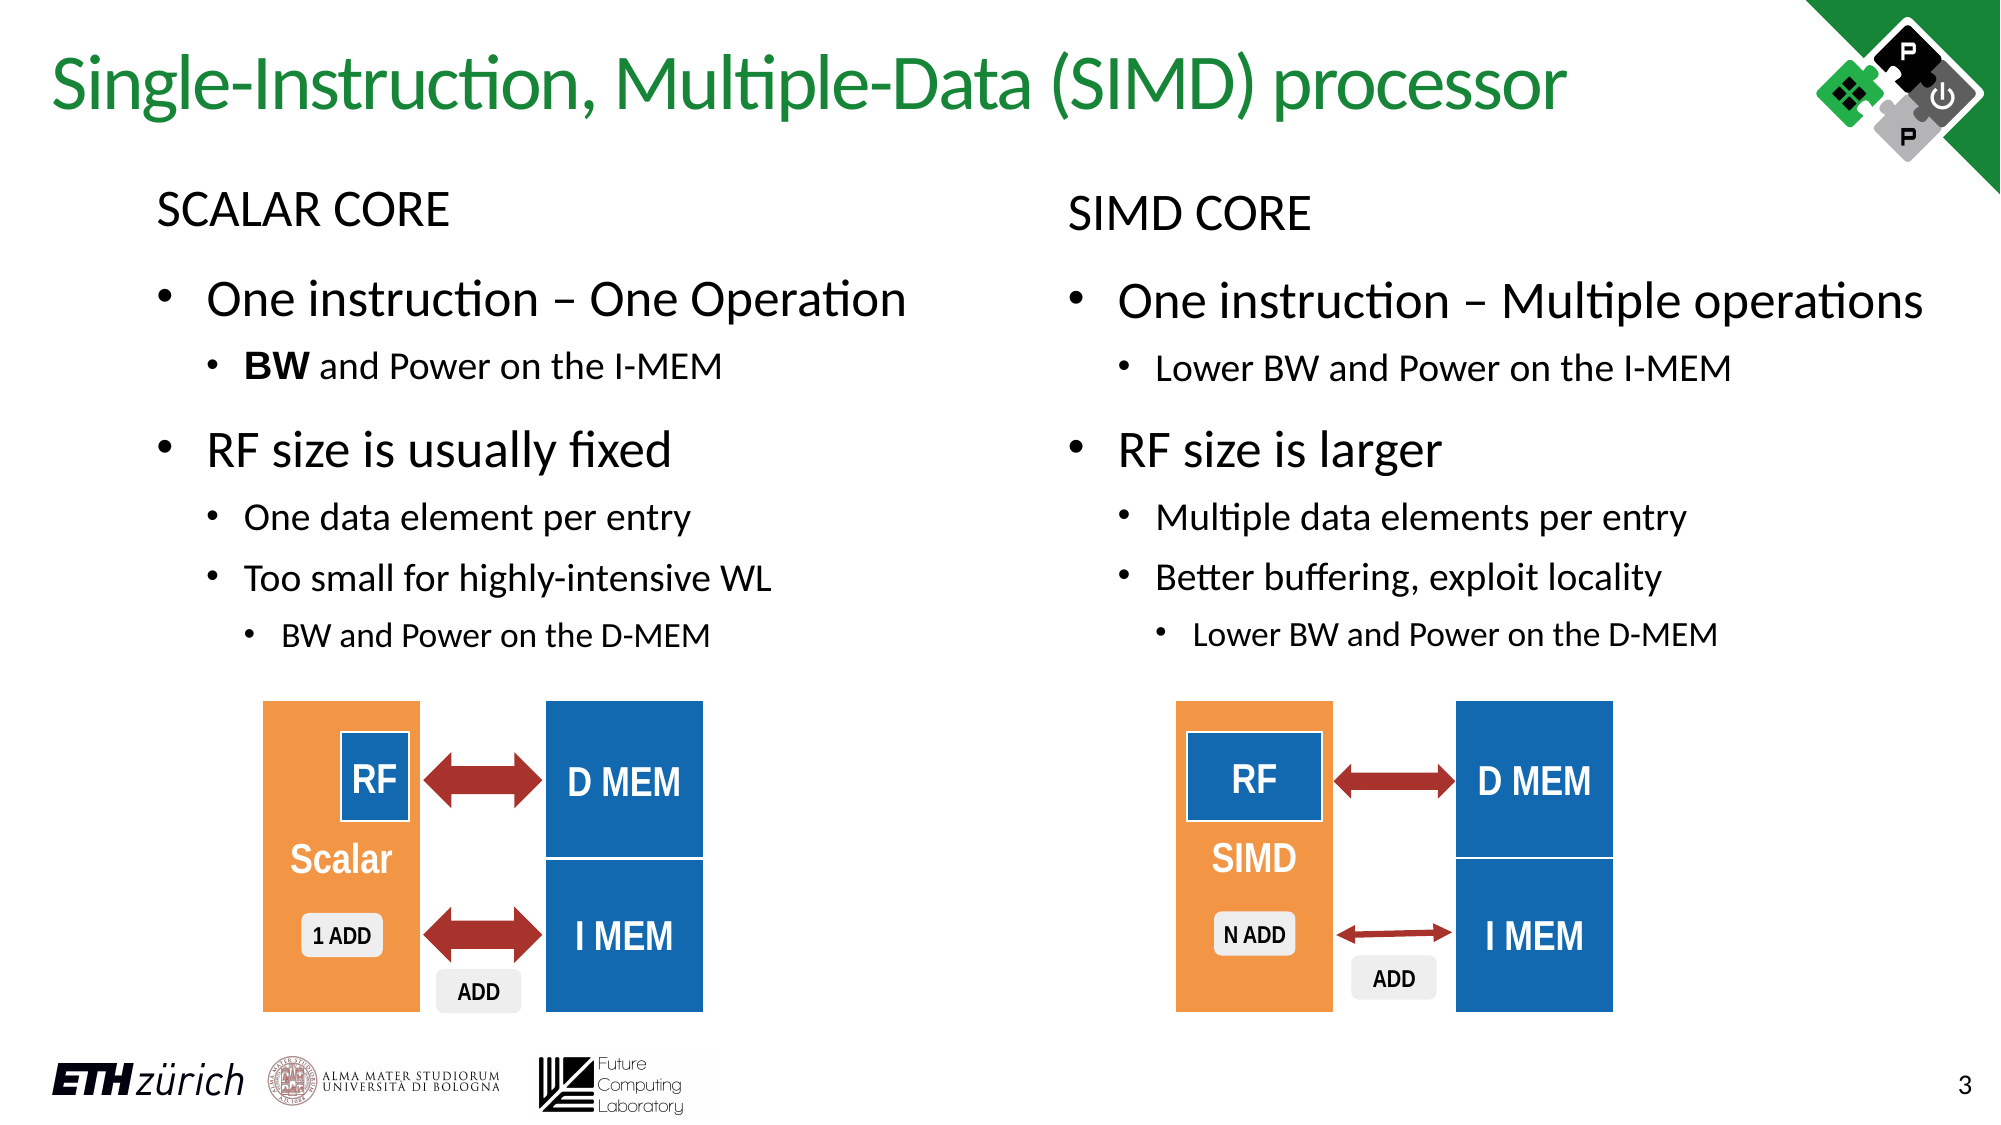

# Single-Instruction, Multiple-Data (SIMD) processor
SCALAR CORE
One instruction – One Operation
BW and Power on the I-MEM
RF size is usually fixed
One data element per entry
Too small for highly-intensive WL
BW and Power on the D-MEM
SIMD CORE
One instruction – Multiple operations
Lower BW and Power on the I-MEM
RF size is larger
Multiple data elements per entry
Better buffering, exploit locality
Lower BW and Power on the D-MEM
D MEM
SIMD
D MEM
Scalar
RF
RF

I MEM
I MEM

N ADD
1 ADD
ADD
ADD
3